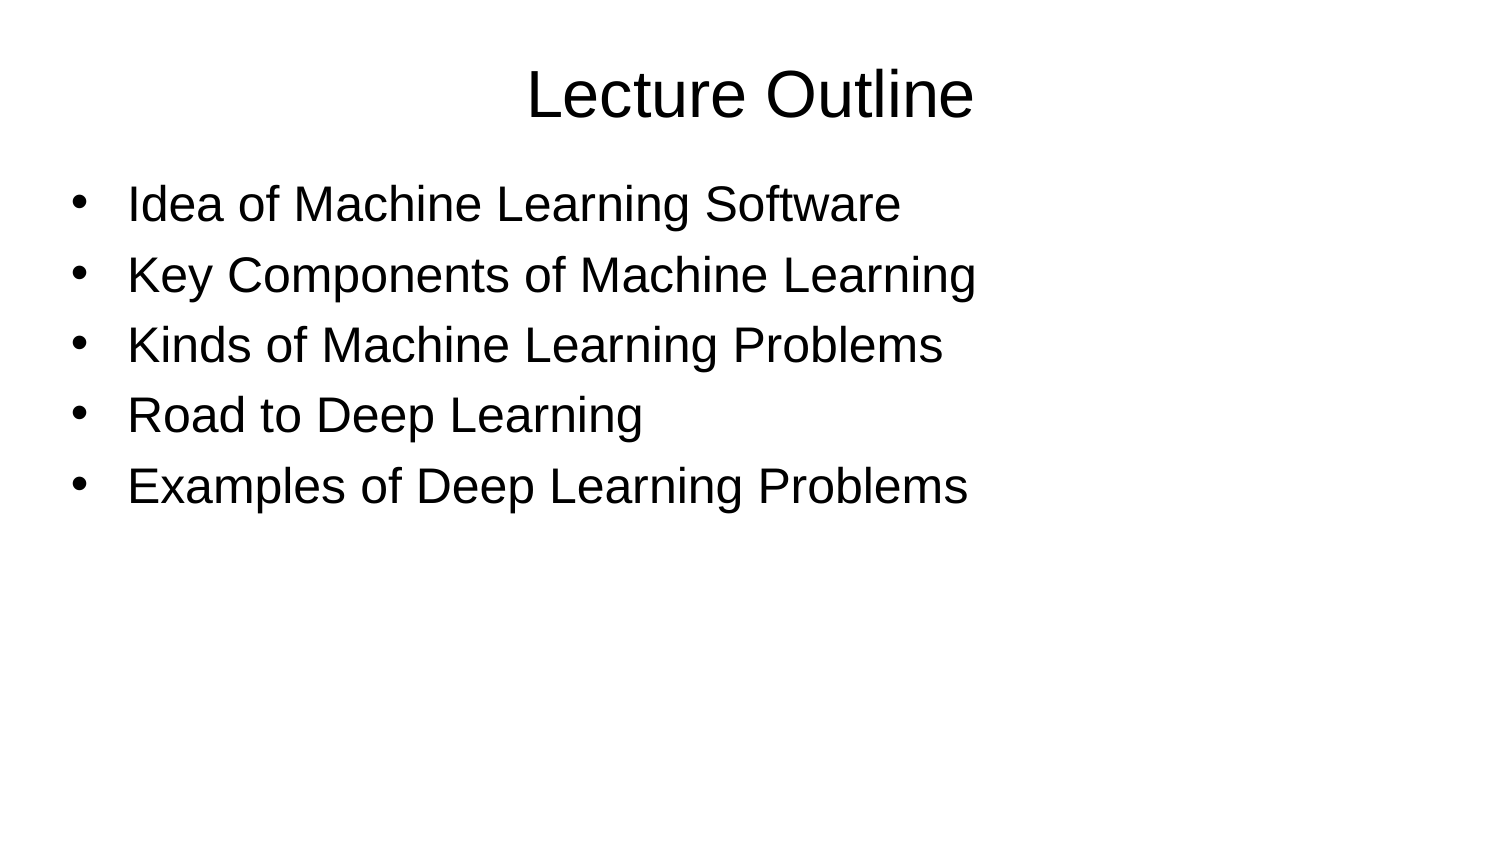

# Lecture Outline
Idea of Machine Learning Software
Key Components of Machine Learning
Kinds of Machine Learning Problems
Road to Deep Learning
Examples of Deep Learning Problems